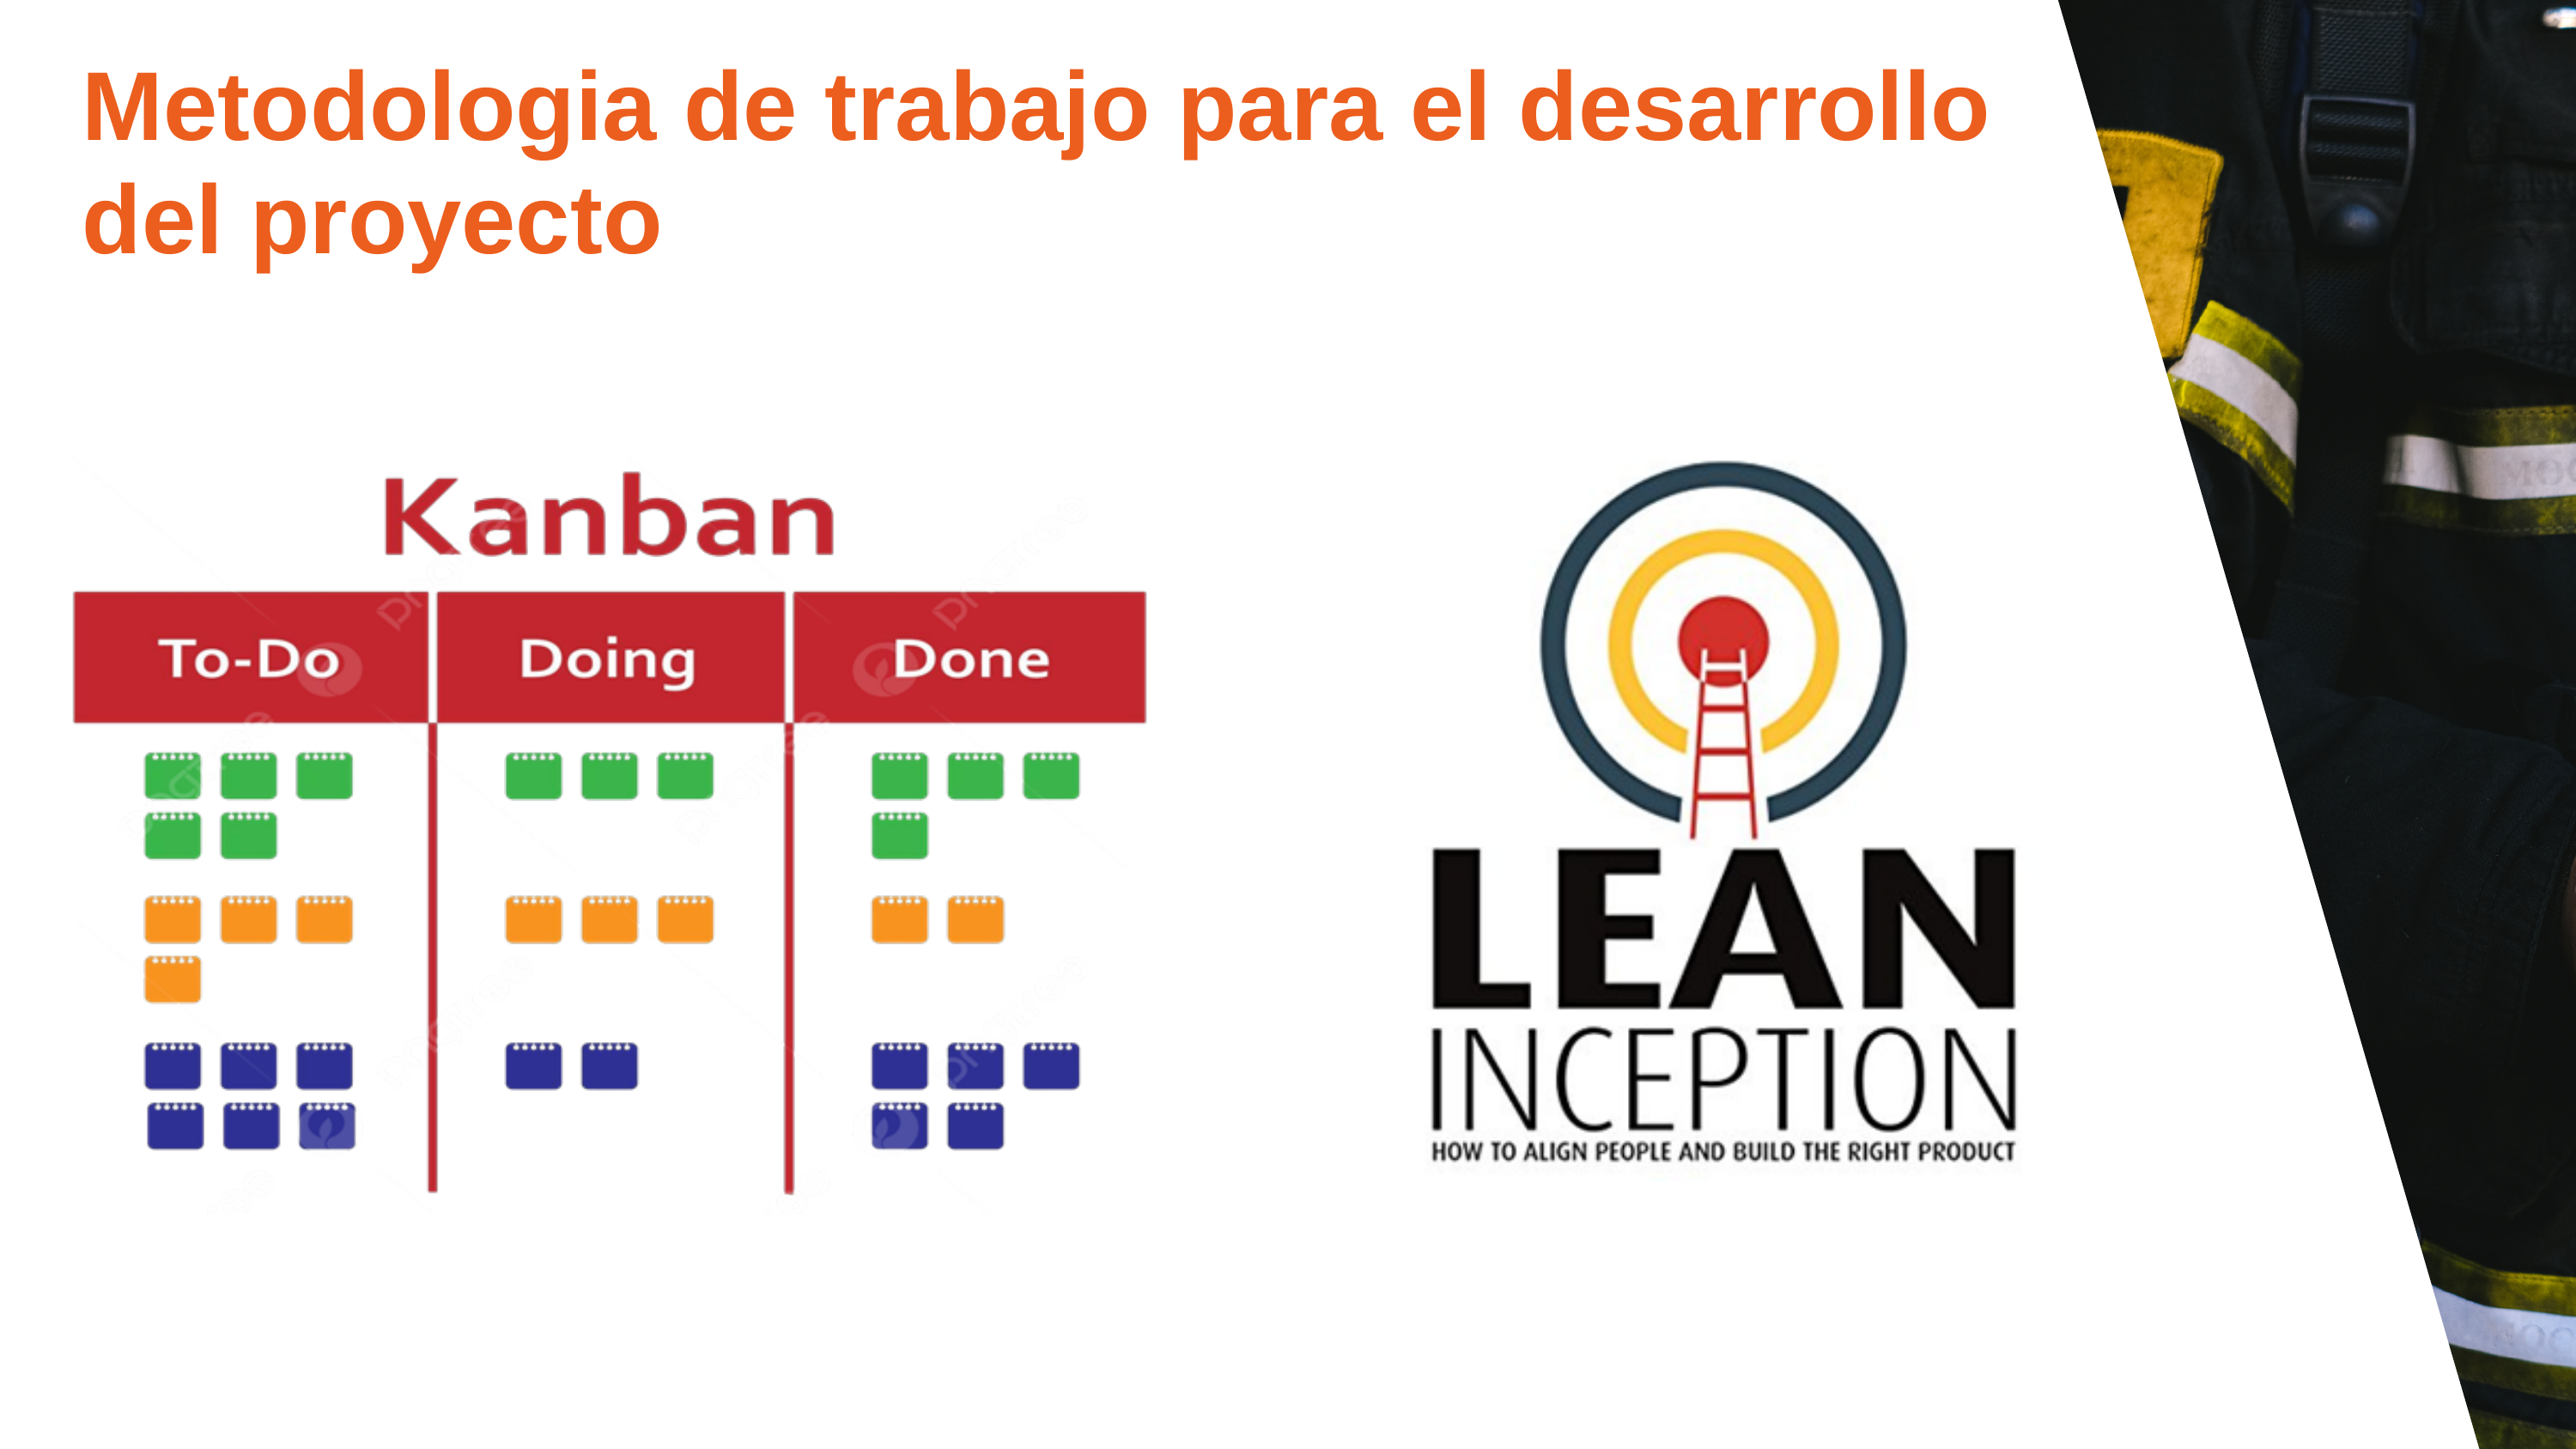

Metodologia de trabajo para el desarrollo del proyecto